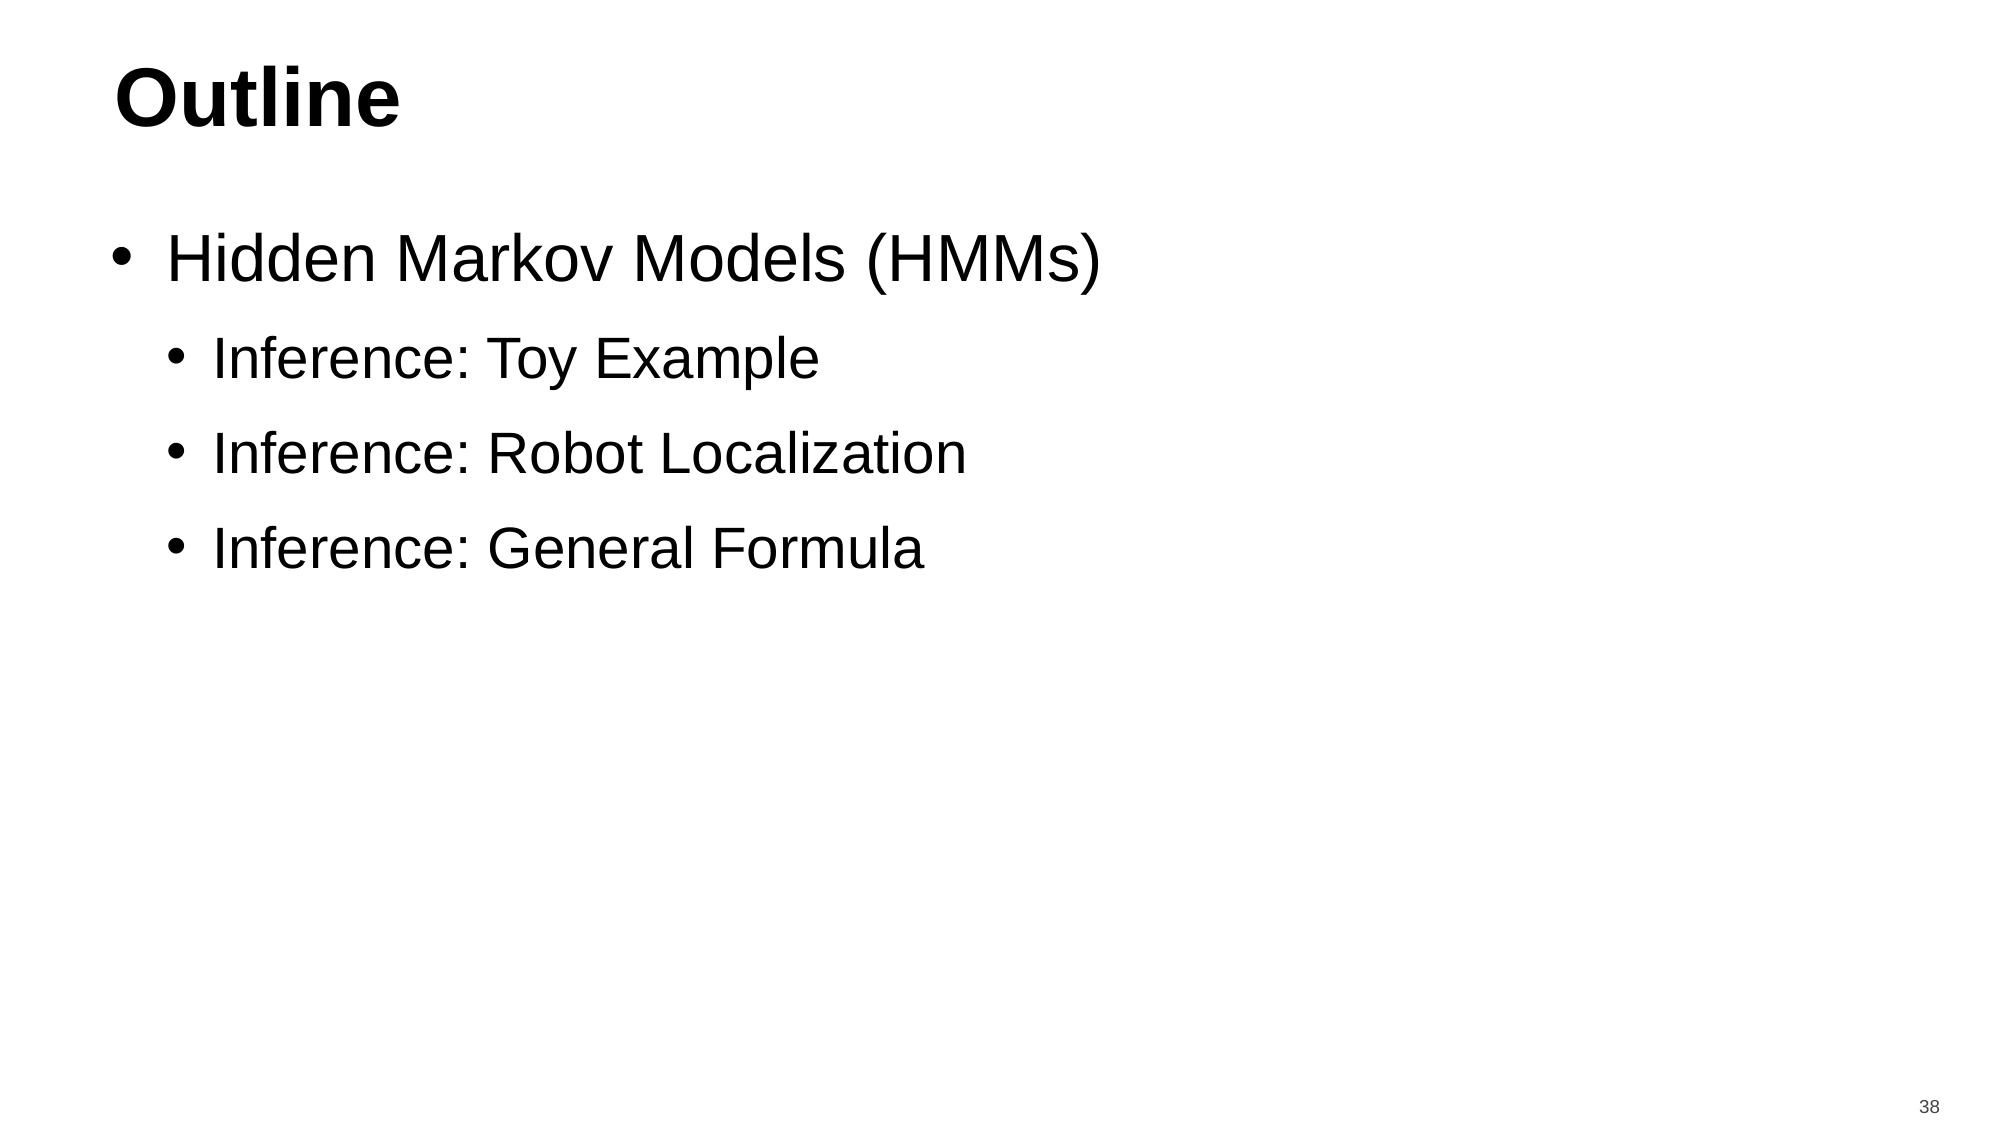

# Outline
Hidden Markov Models (HMMs)
Inference: Toy Example
Inference: Robot Localization
Inference: General Formula

38